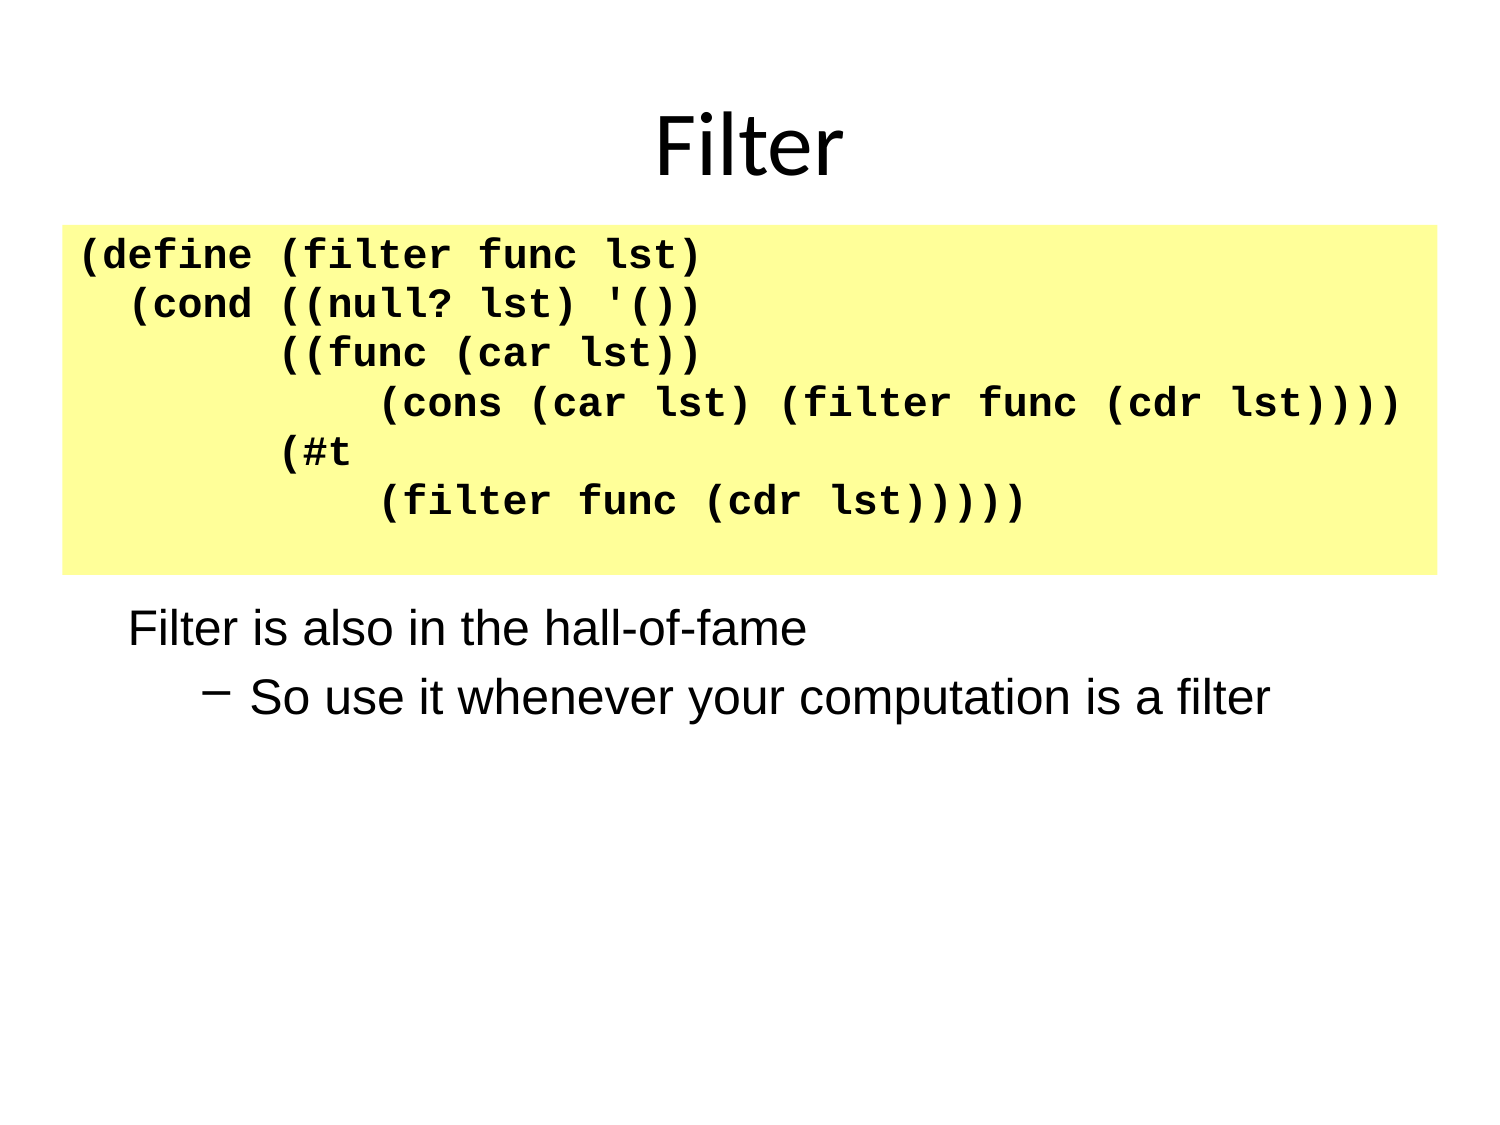

# Filter
(define (filter func lst)
  (cond ((null? lst) '())
        ((func (car lst))
            (cons (car lst) (filter func (cdr lst))))
        (#t
            (filter func (cdr lst)))))
Filter is also in the hall-of-fame
So use it whenever your computation is a filter